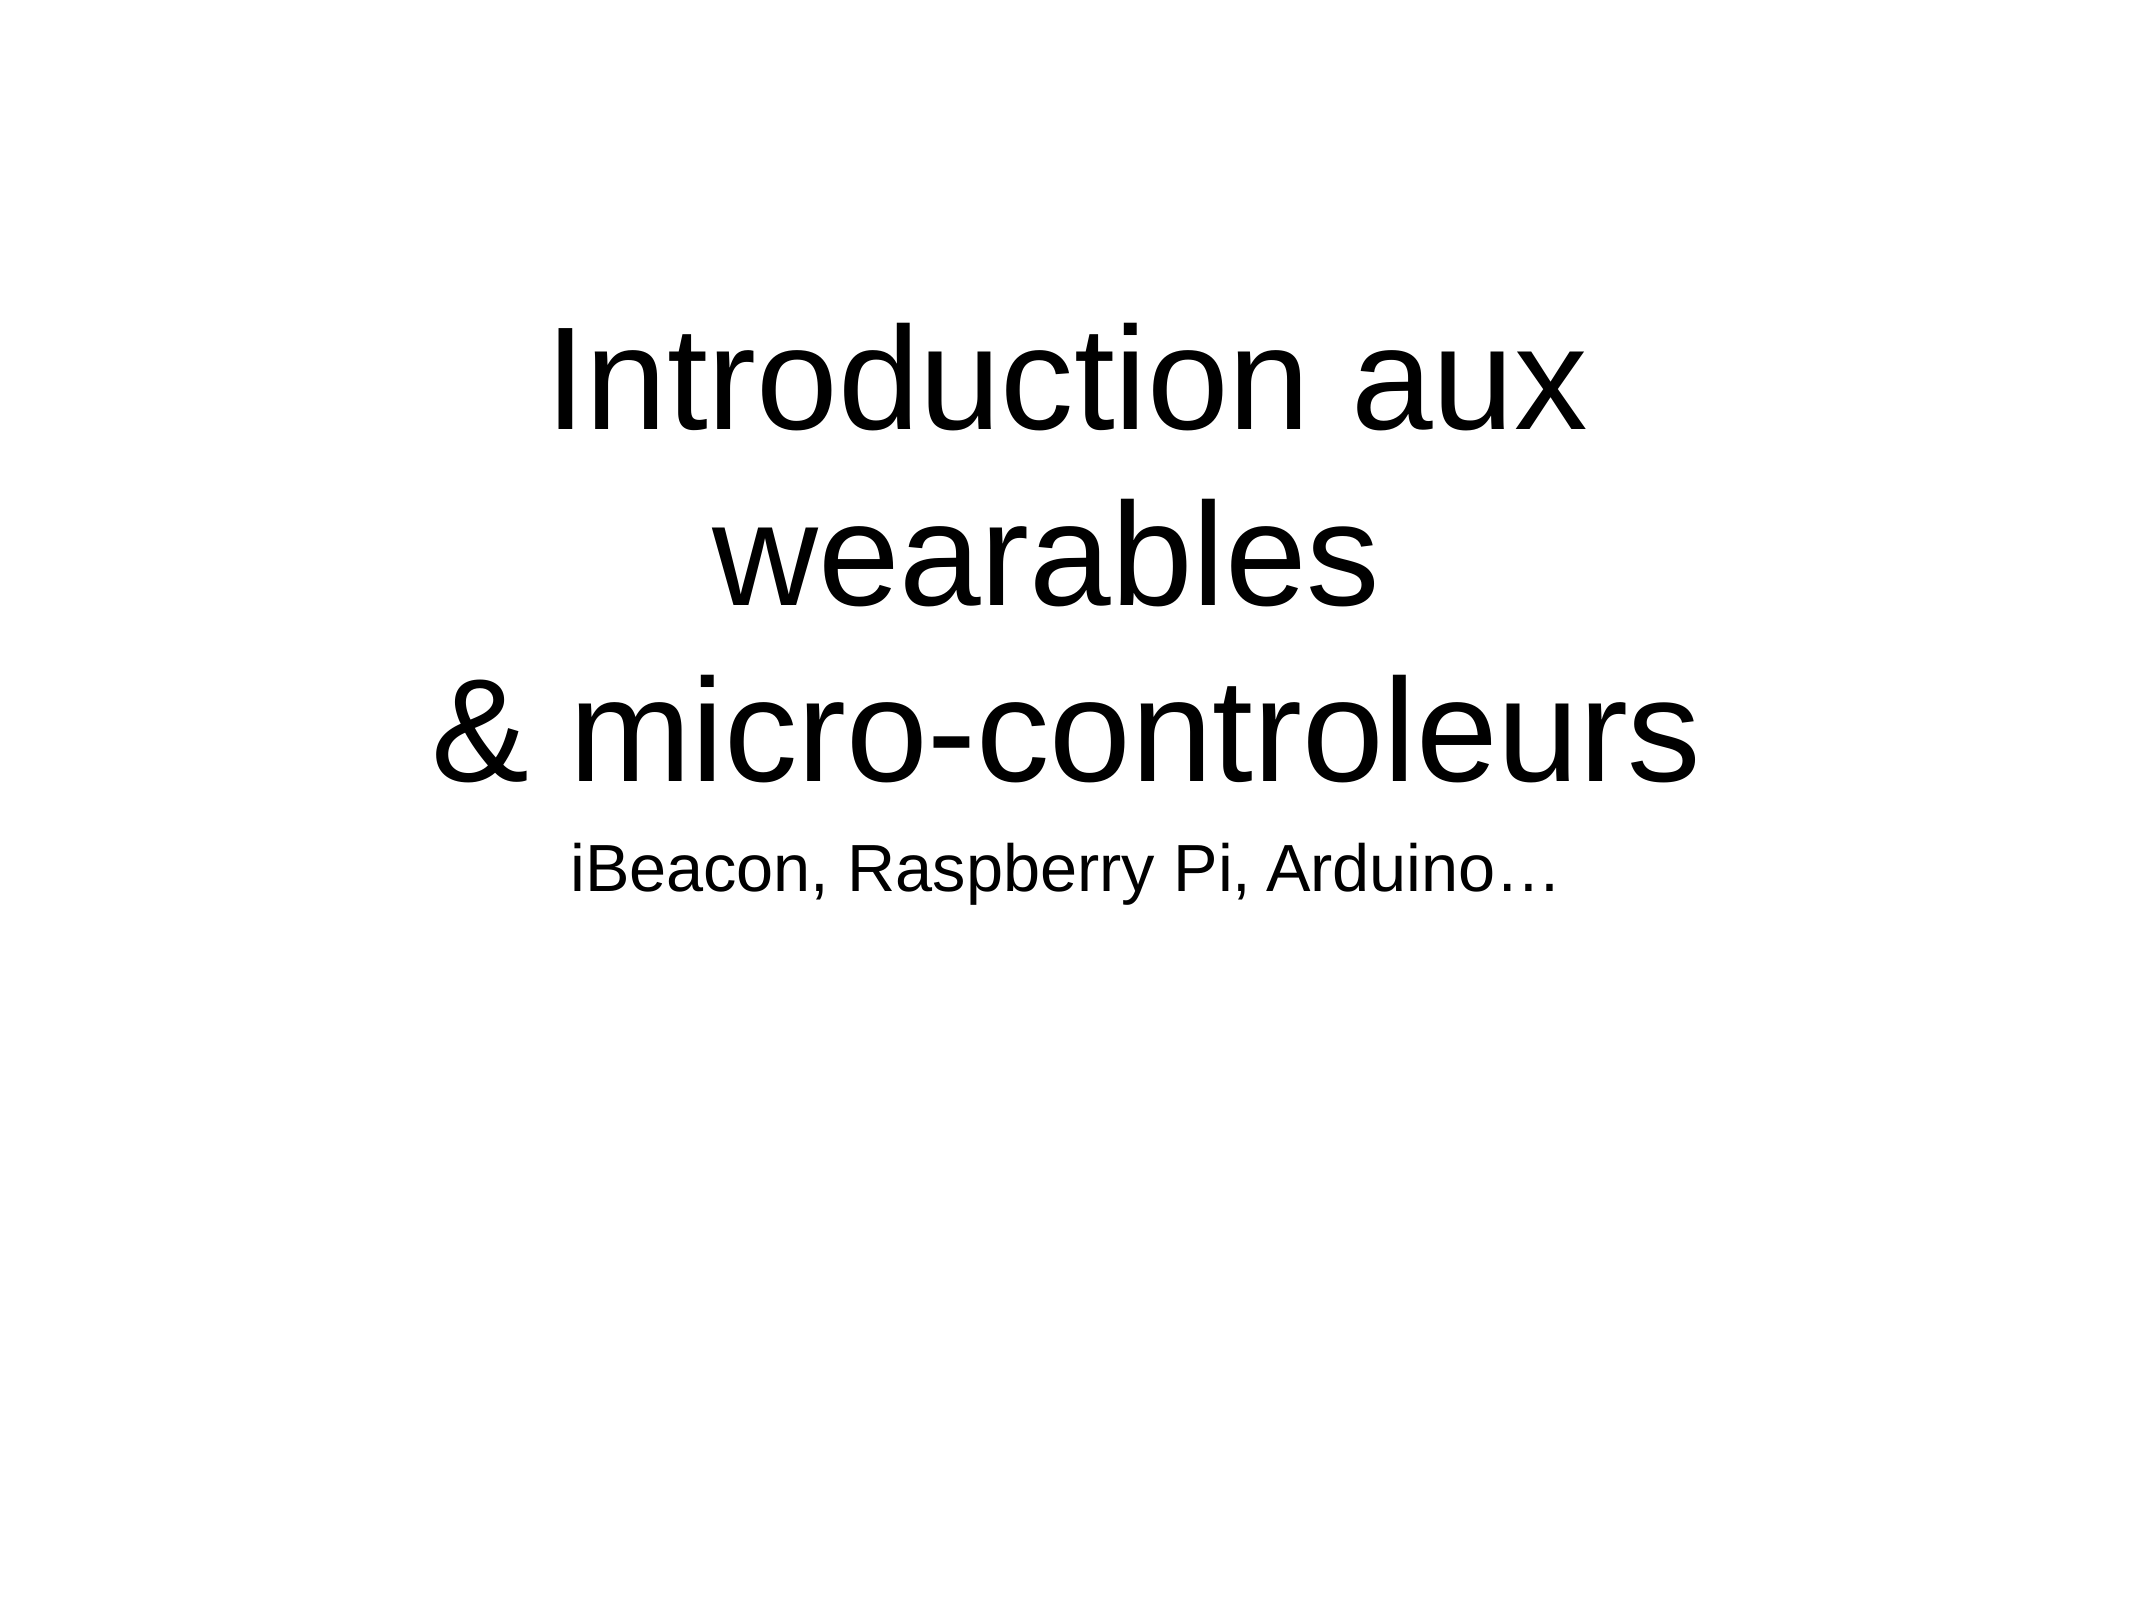

# Introduction aux wearables
& micro-controleurs
iBeacon, Raspberry Pi, Arduino…